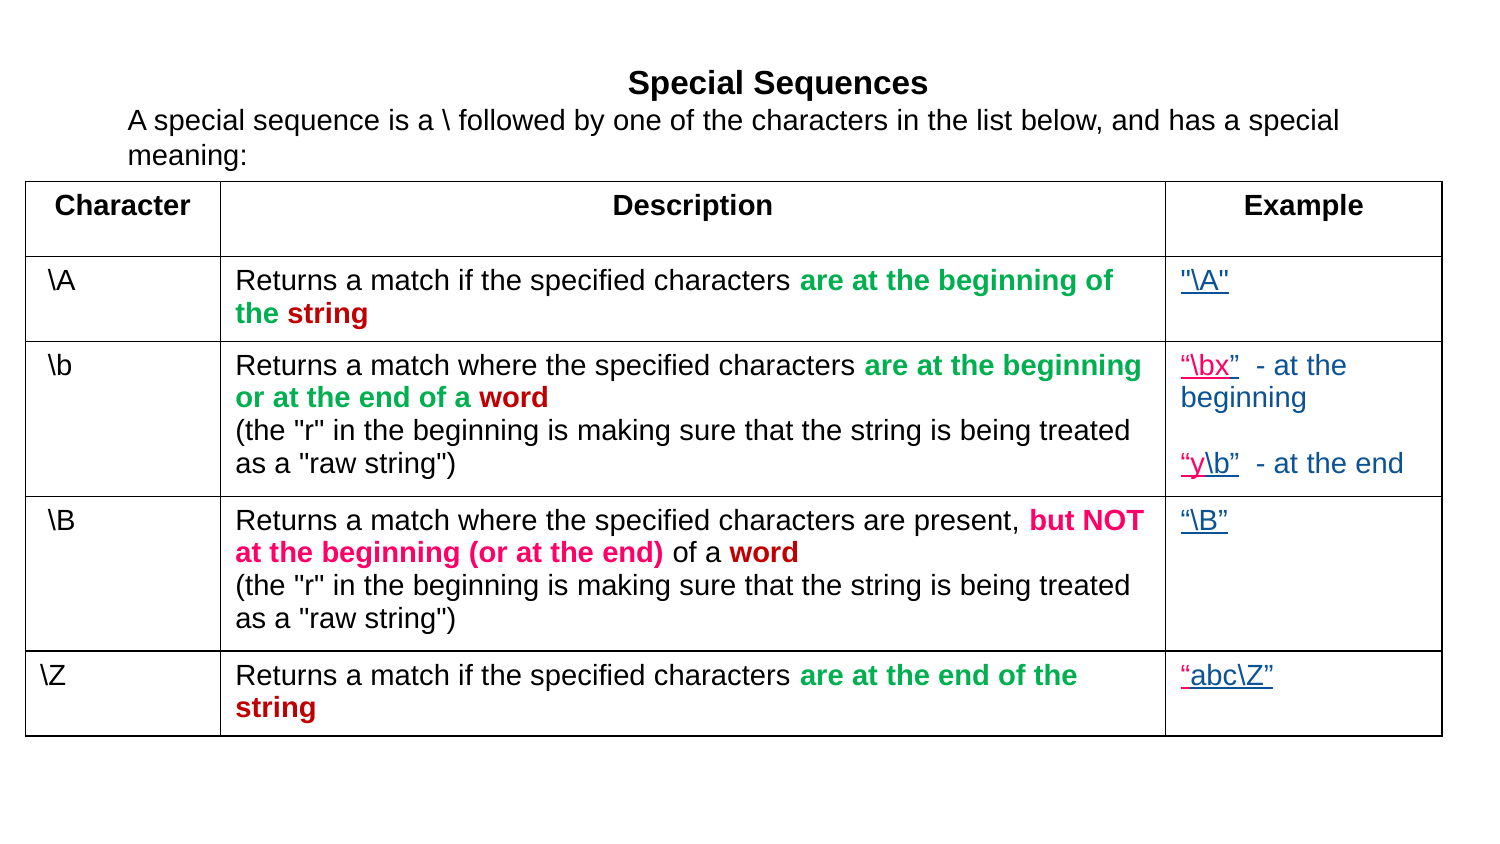

Special Sequences
A special sequence is a \ followed by one of the characters in the list below, and has a special meaning:

| Character | Description | Example |
| --- | --- | --- |
| \A | Returns a match if the specified characters are at the beginning of the string | "\A" |
| \b | Returns a match where the specified characters are at the beginning or at the end of a word (the "r" in the beginning is making sure that the string is being treated as a "raw string") | “\bx” - at the beginning “y\b” - at the end |
| \B | Returns a match where the specified characters are present, but NOT at the beginning (or at the end) of a word (the "r" in the beginning is making sure that the string is being treated as a "raw string") | “\B” |
| \Z | Returns a match if the specified characters are at the end of the string | “abc\Z” |